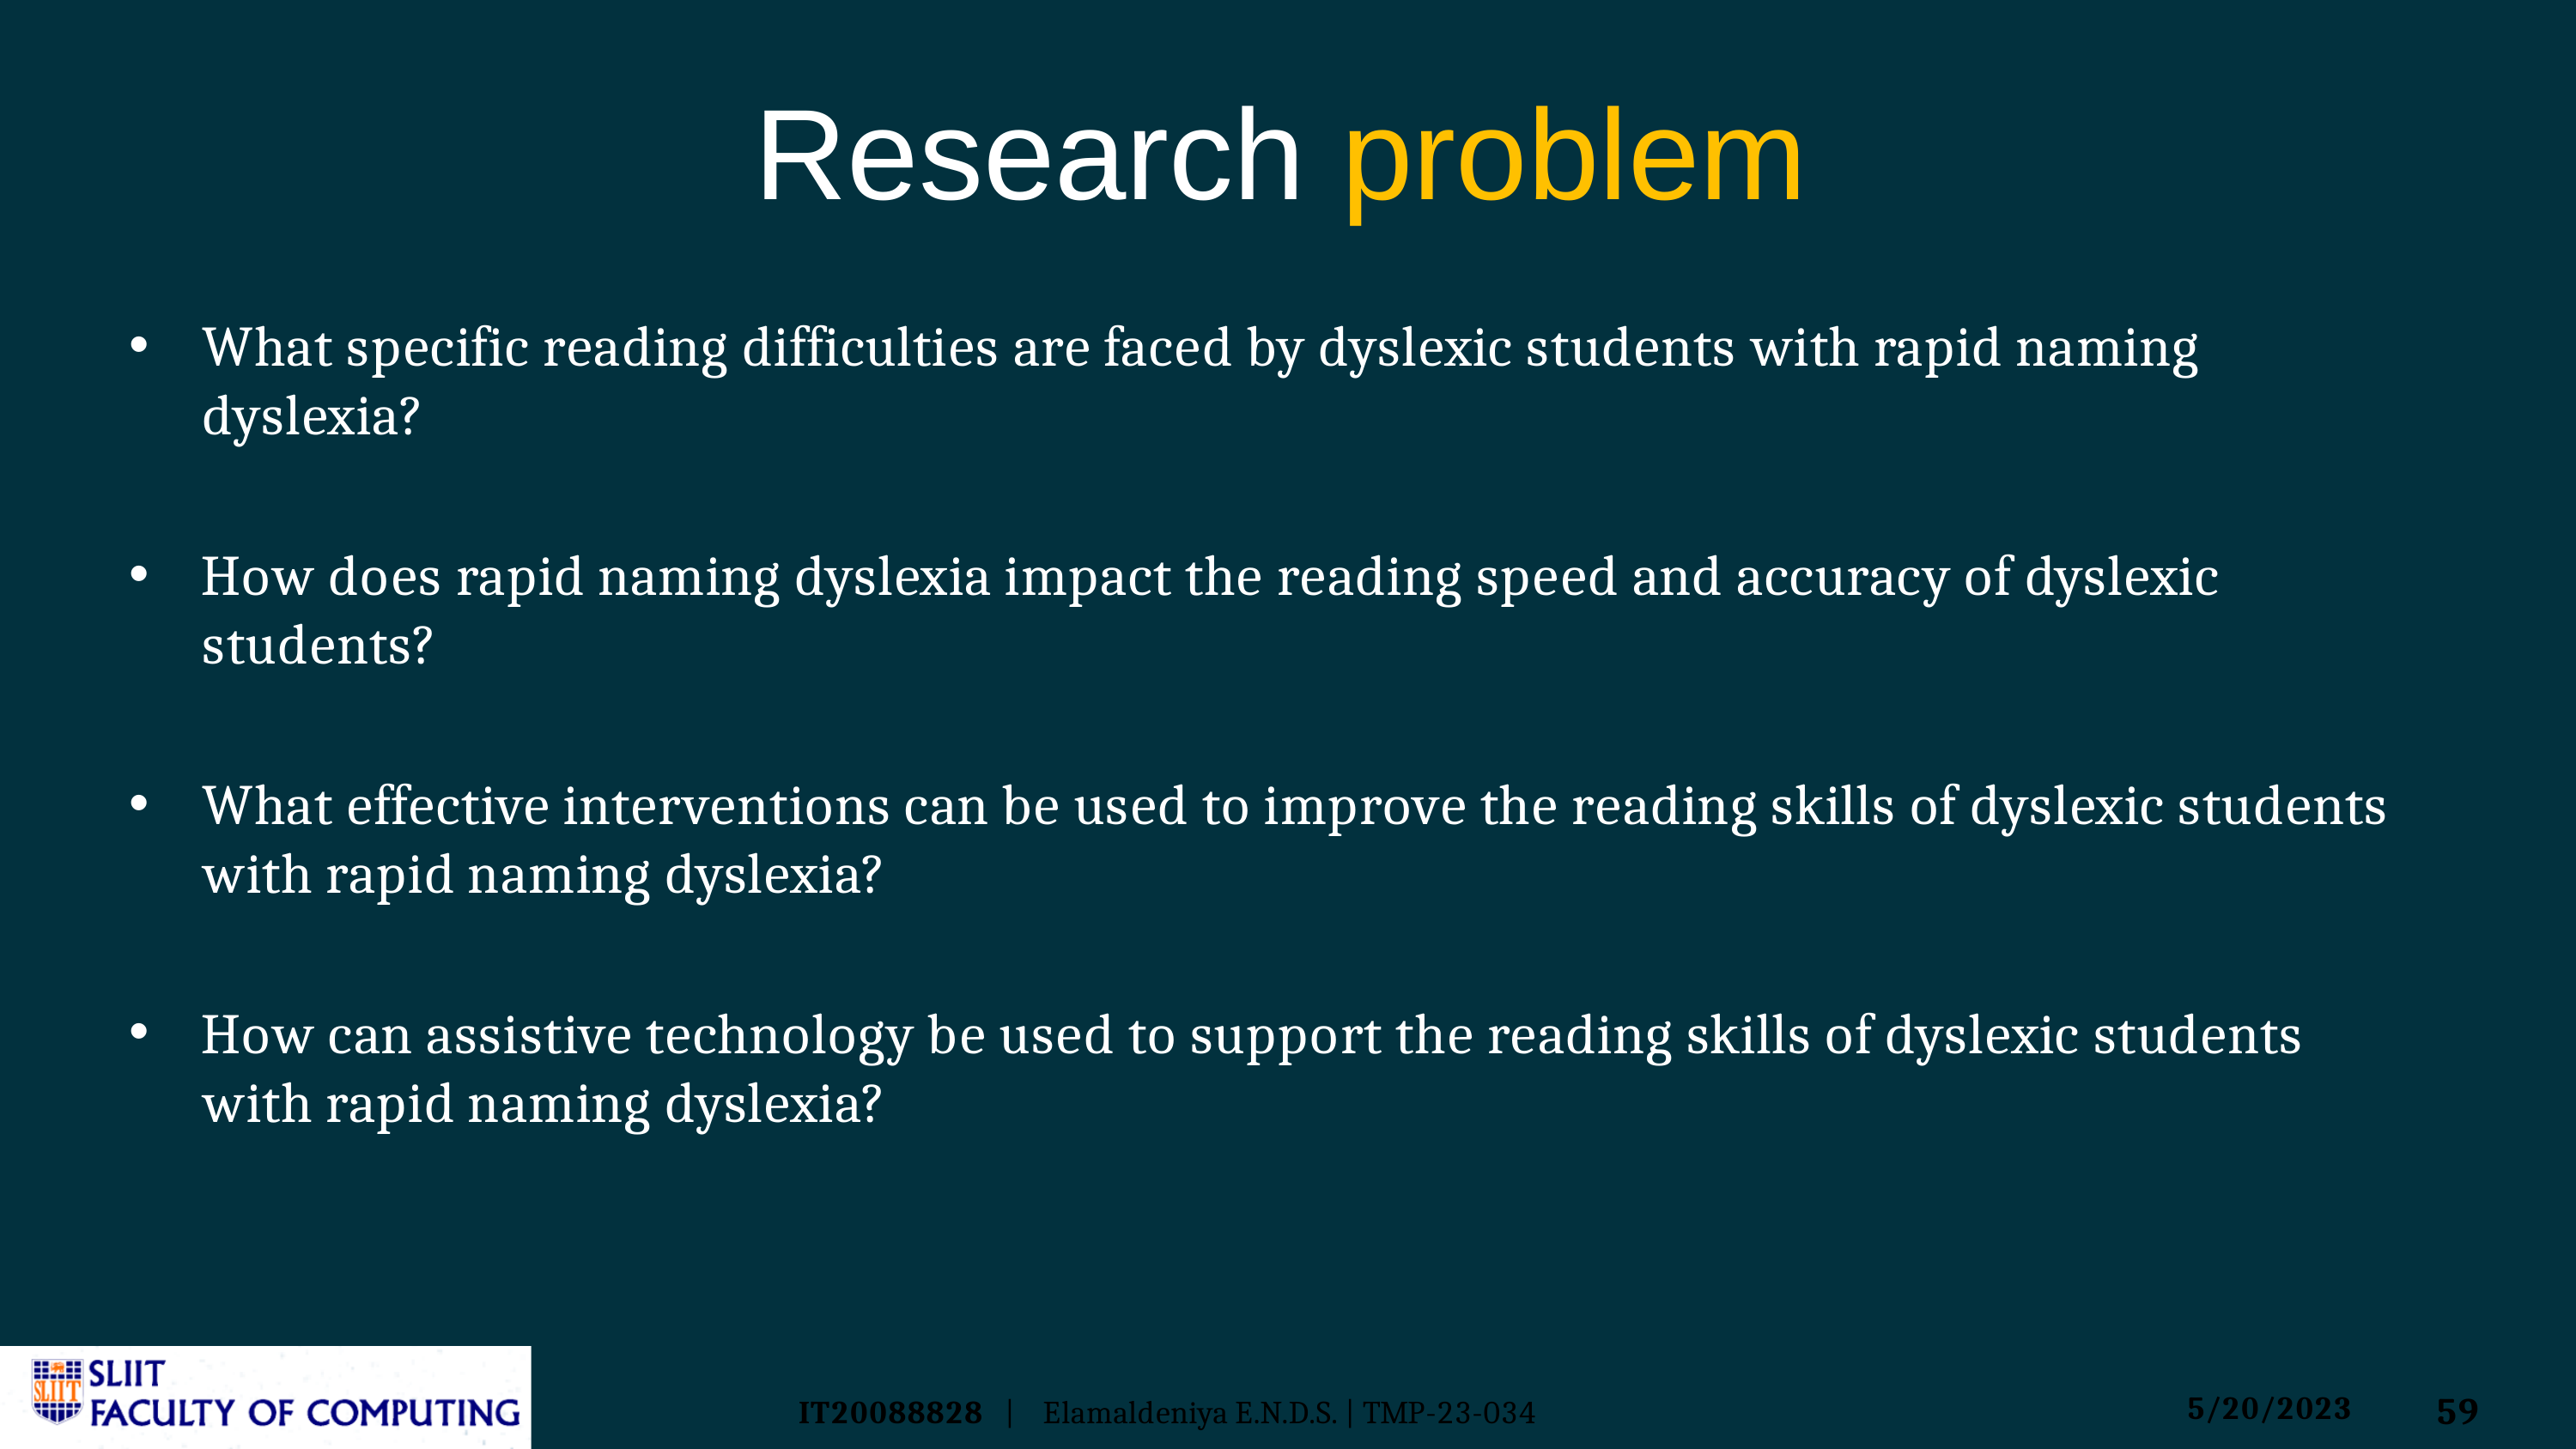

# Research problem
What specific reading difficulties are faced by dyslexic students with rapid naming dyslexia?

How does rapid naming dyslexia impact the reading speed and accuracy of dyslexic students?

What effective interventions can be used to improve the reading skills of dyslexic students with rapid naming dyslexia?

How can assistive technology be used to support the reading skills of dyslexic students with rapid naming dyslexia?

IT20088828   |    Elamaldeniya E.N.D.S. | TMP-23-034